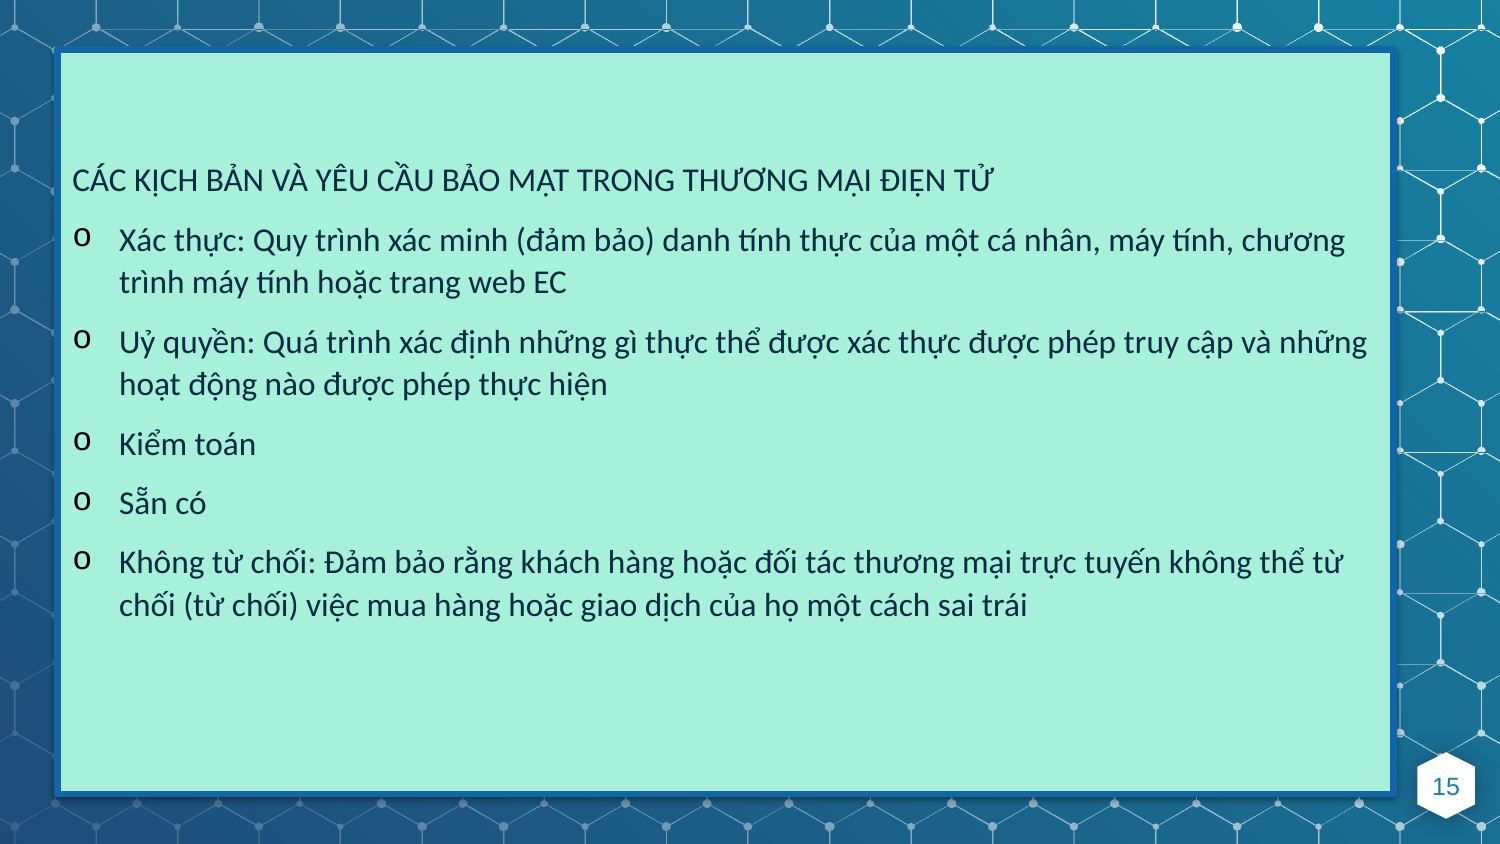

CÁC KỊCH BẢN VÀ YÊU CẦU BẢO MẬT TRONG THƯƠNG MẠI ĐIỆN TỬ
Xác thực: Quy trình xác minh (đảm bảo) danh tính thực của một cá nhân, máy tính, chương trình máy tính hoặc trang web EC
Uỷ quyền: Quá trình xác định những gì thực thể được xác thực được phép truy cập và những hoạt động nào được phép thực hiện
Kiểm toán
Sẵn có
Không từ chối: Đảm bảo rằng khách hàng hoặc đối tác thương mại trực tuyến không thể từ chối (từ chối) việc mua hàng hoặc giao dịch của họ một cách sai trái

15